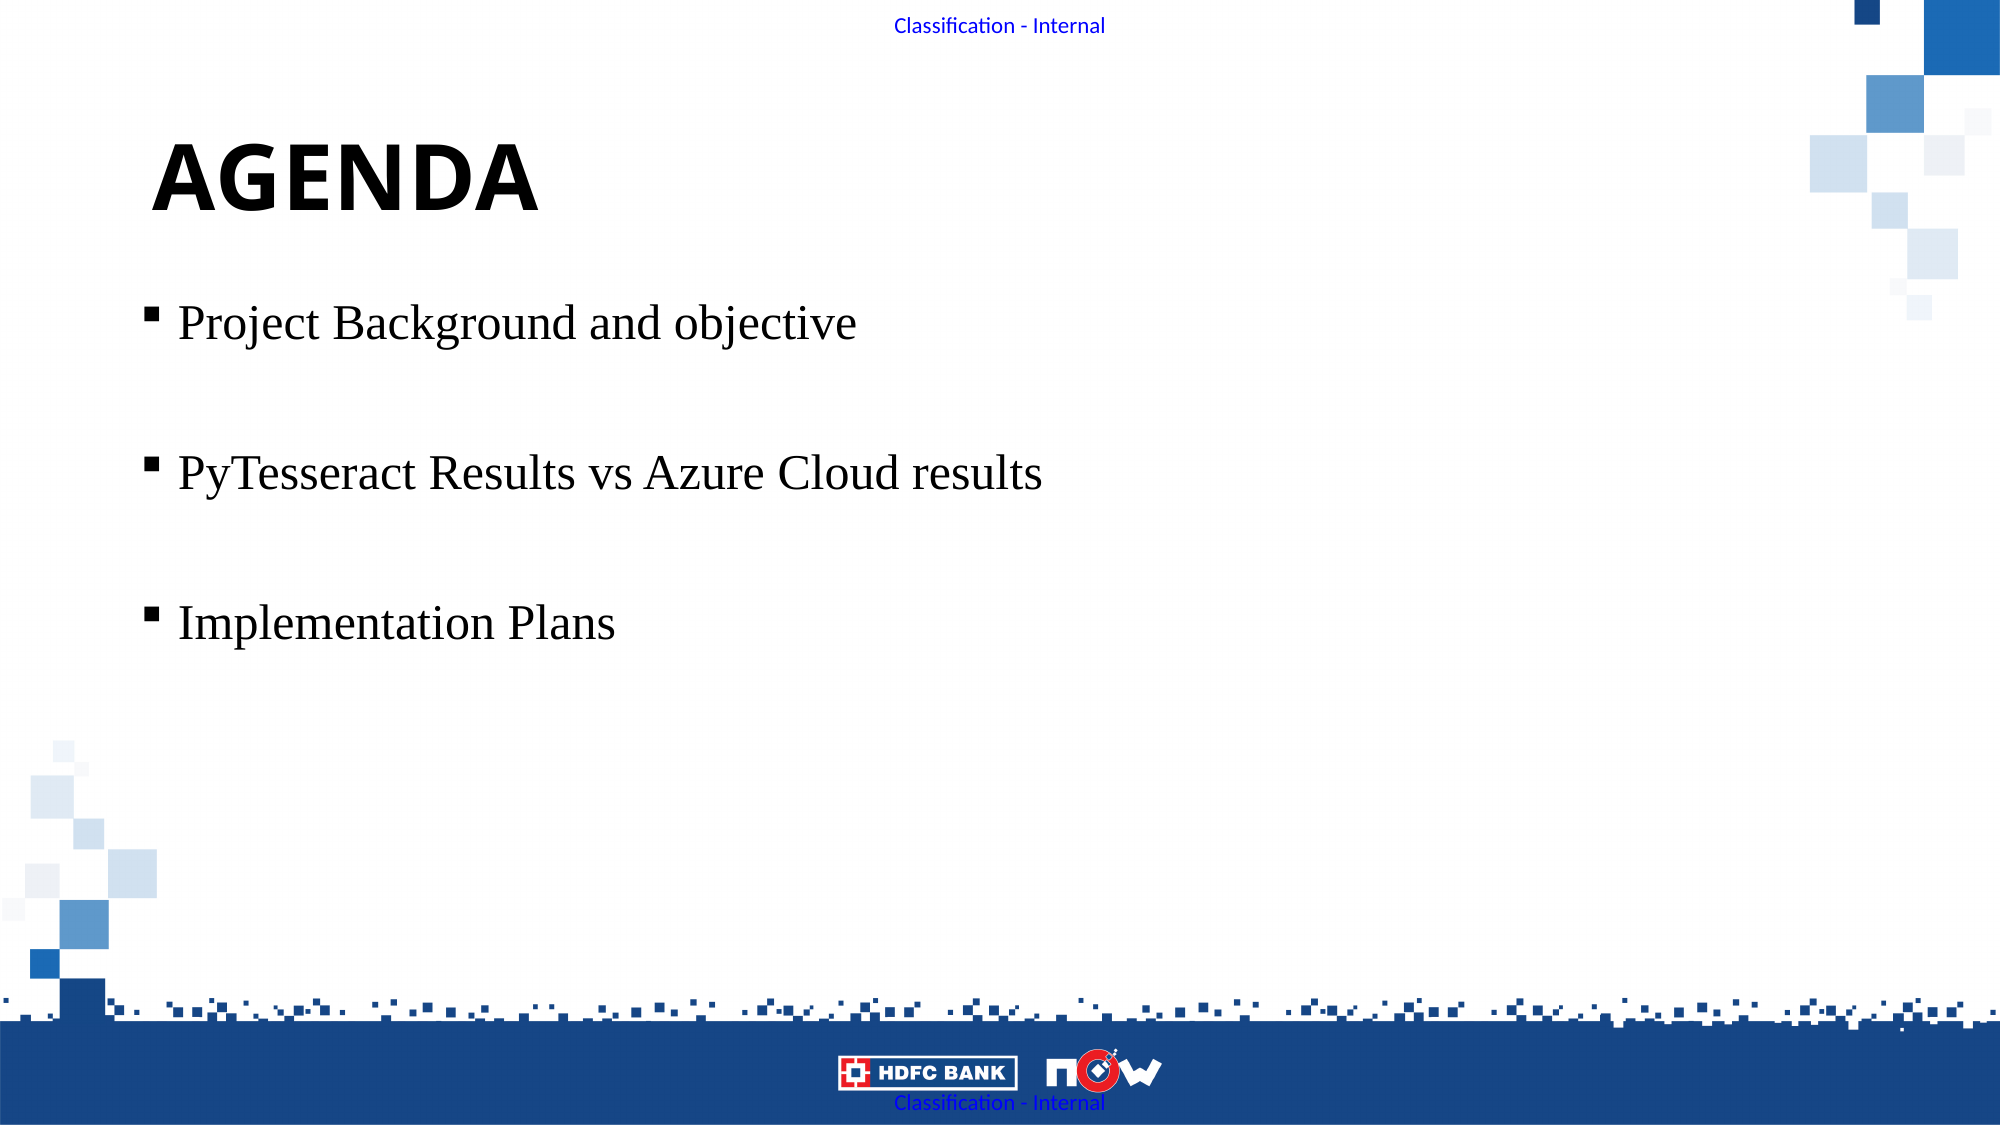

AGENDA
Project Background and objective

PyTesseract Results vs Azure Cloud results

Implementation Plans